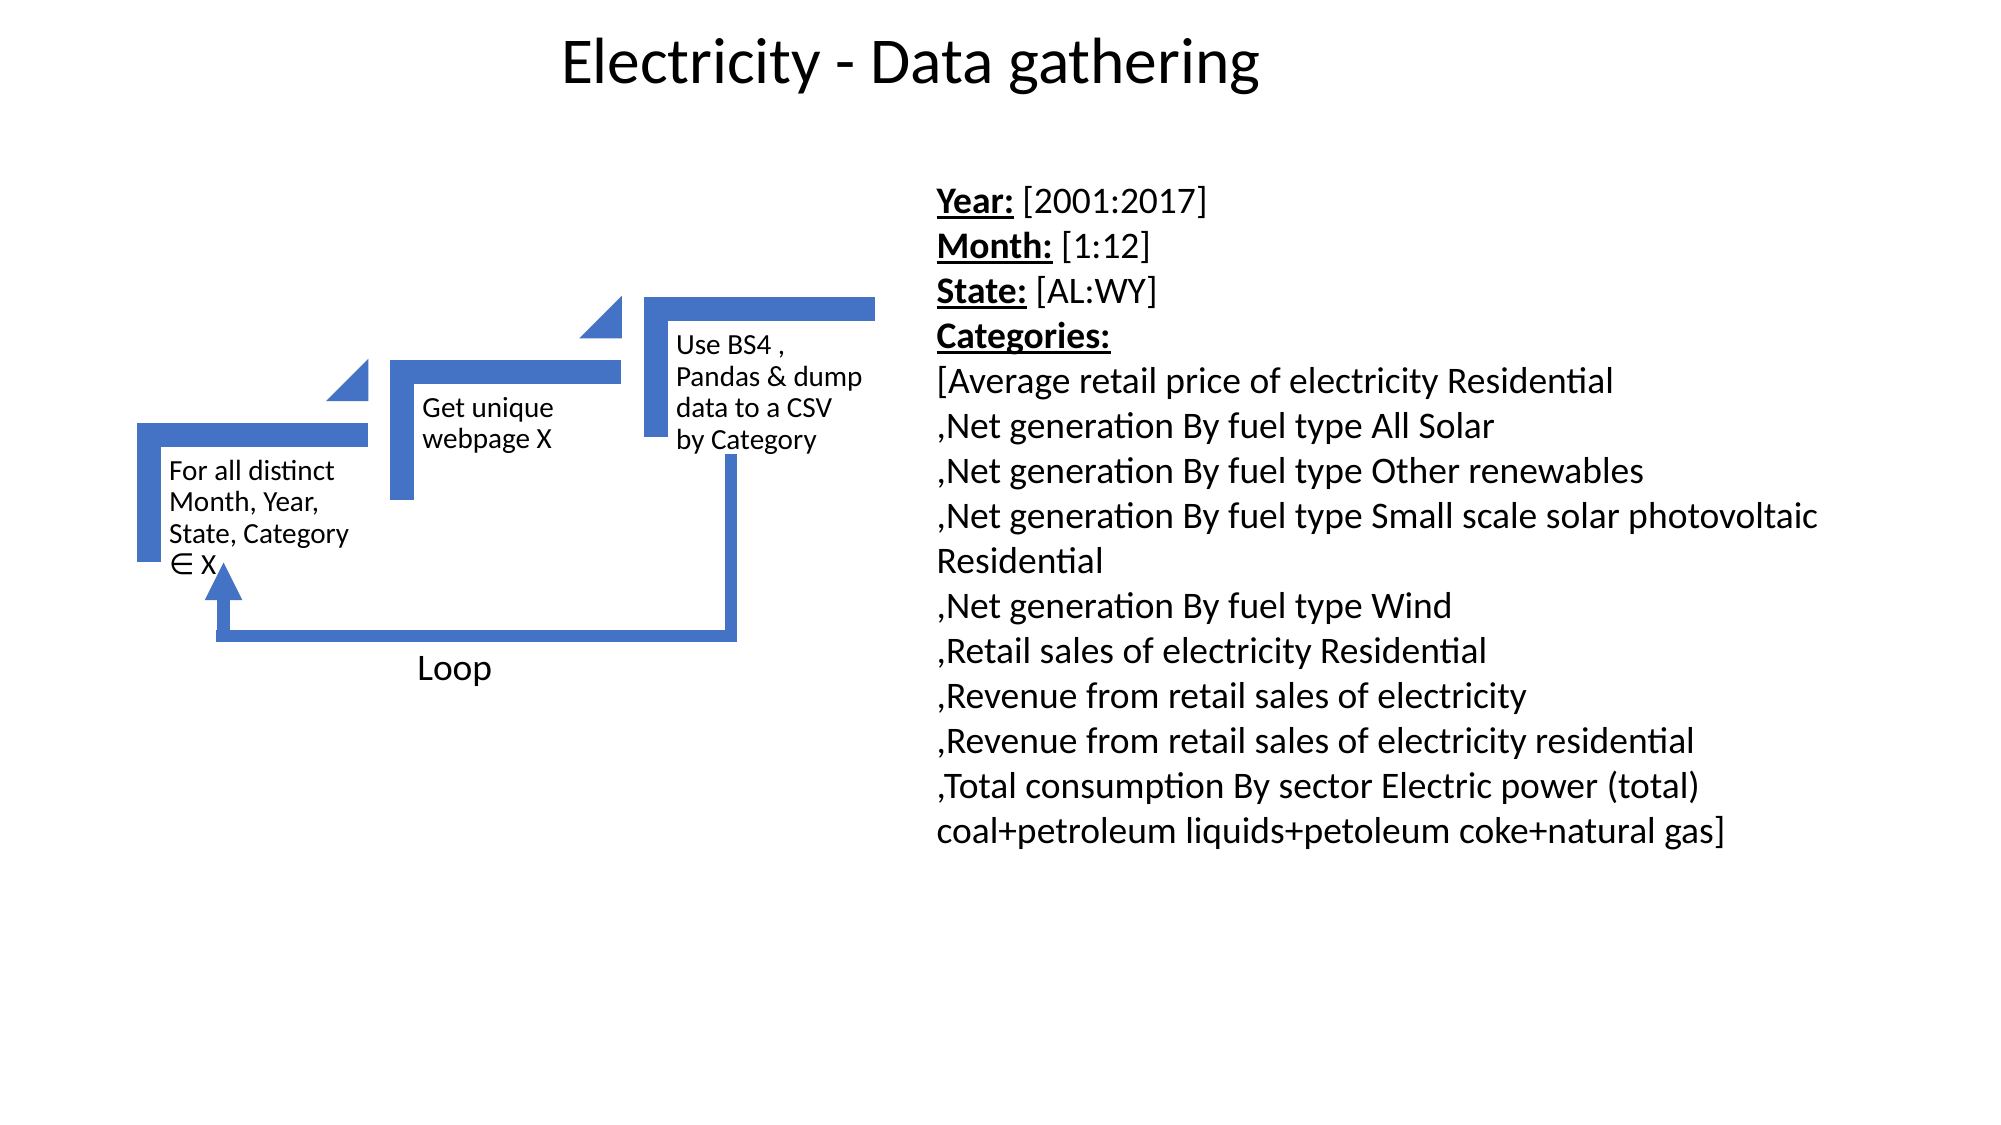

# Electricity - Data gathering
For all distinct Month, Year, State, Category ∈ X
Get unique webpage X
Use BS4 , Pandas & dump data to a CSV by Category
Year: [2001:2017]
Month: [1:12]
State: [AL:WY]
Categories:
[Average retail price of electricity Residential
,Net generation By fuel type All Solar
,Net generation By fuel type Other renewables
,Net generation By fuel type Small scale solar photovoltaic Residential
,Net generation By fuel type Wind
,Retail sales of electricity Residential
,Revenue from retail sales of electricity
,Revenue from retail sales of electricity residential
,Total consumption By sector Electric power (total) coal+petroleum liquids+petoleum coke+natural gas]
Loop